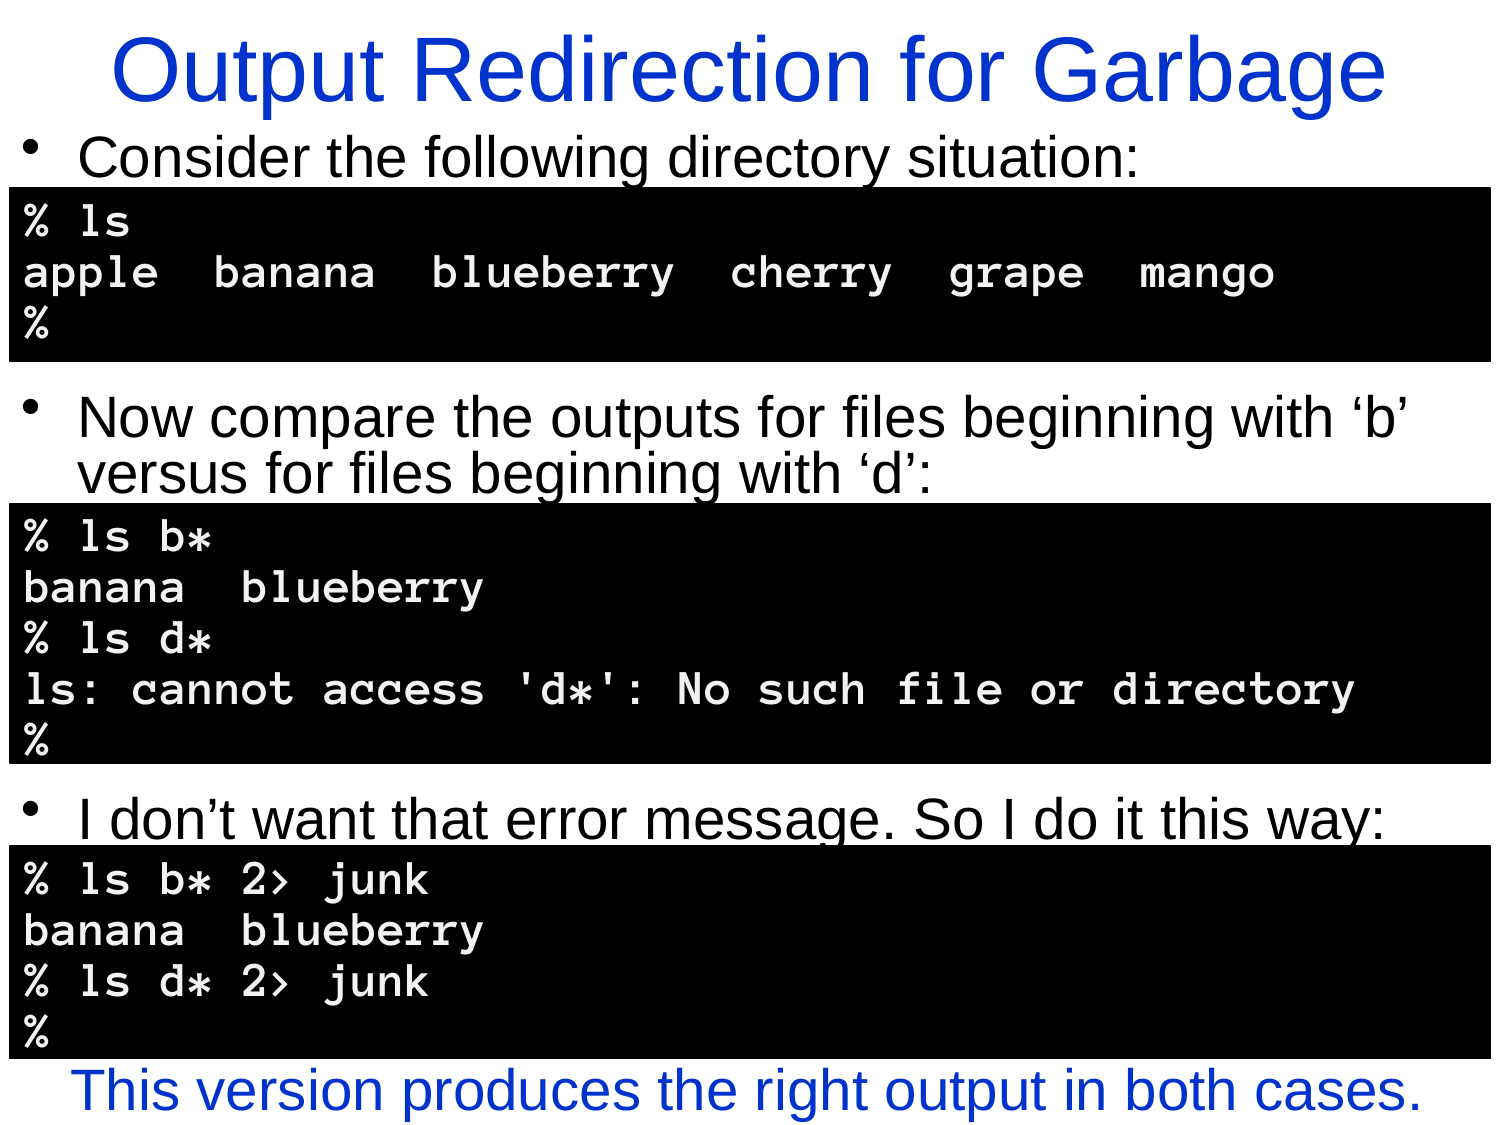

Output Redirection for Garbage
Consider the following directory situation:
% ls
apple  banana  blueberry  cherry  grape  mango
%
Now compare the outputs for files beginning with ‘b’ versus for files beginning with ‘d’:
% ls b*
banana  blueberry
% ls d*
ls: cannot access 'd*': No such file or directory
%
I don’t want that error message. So I do it this way:
% ls b* 2> junk
banana  blueberry
% ls d* 2> junk
%
This version produces the right output in both cases.